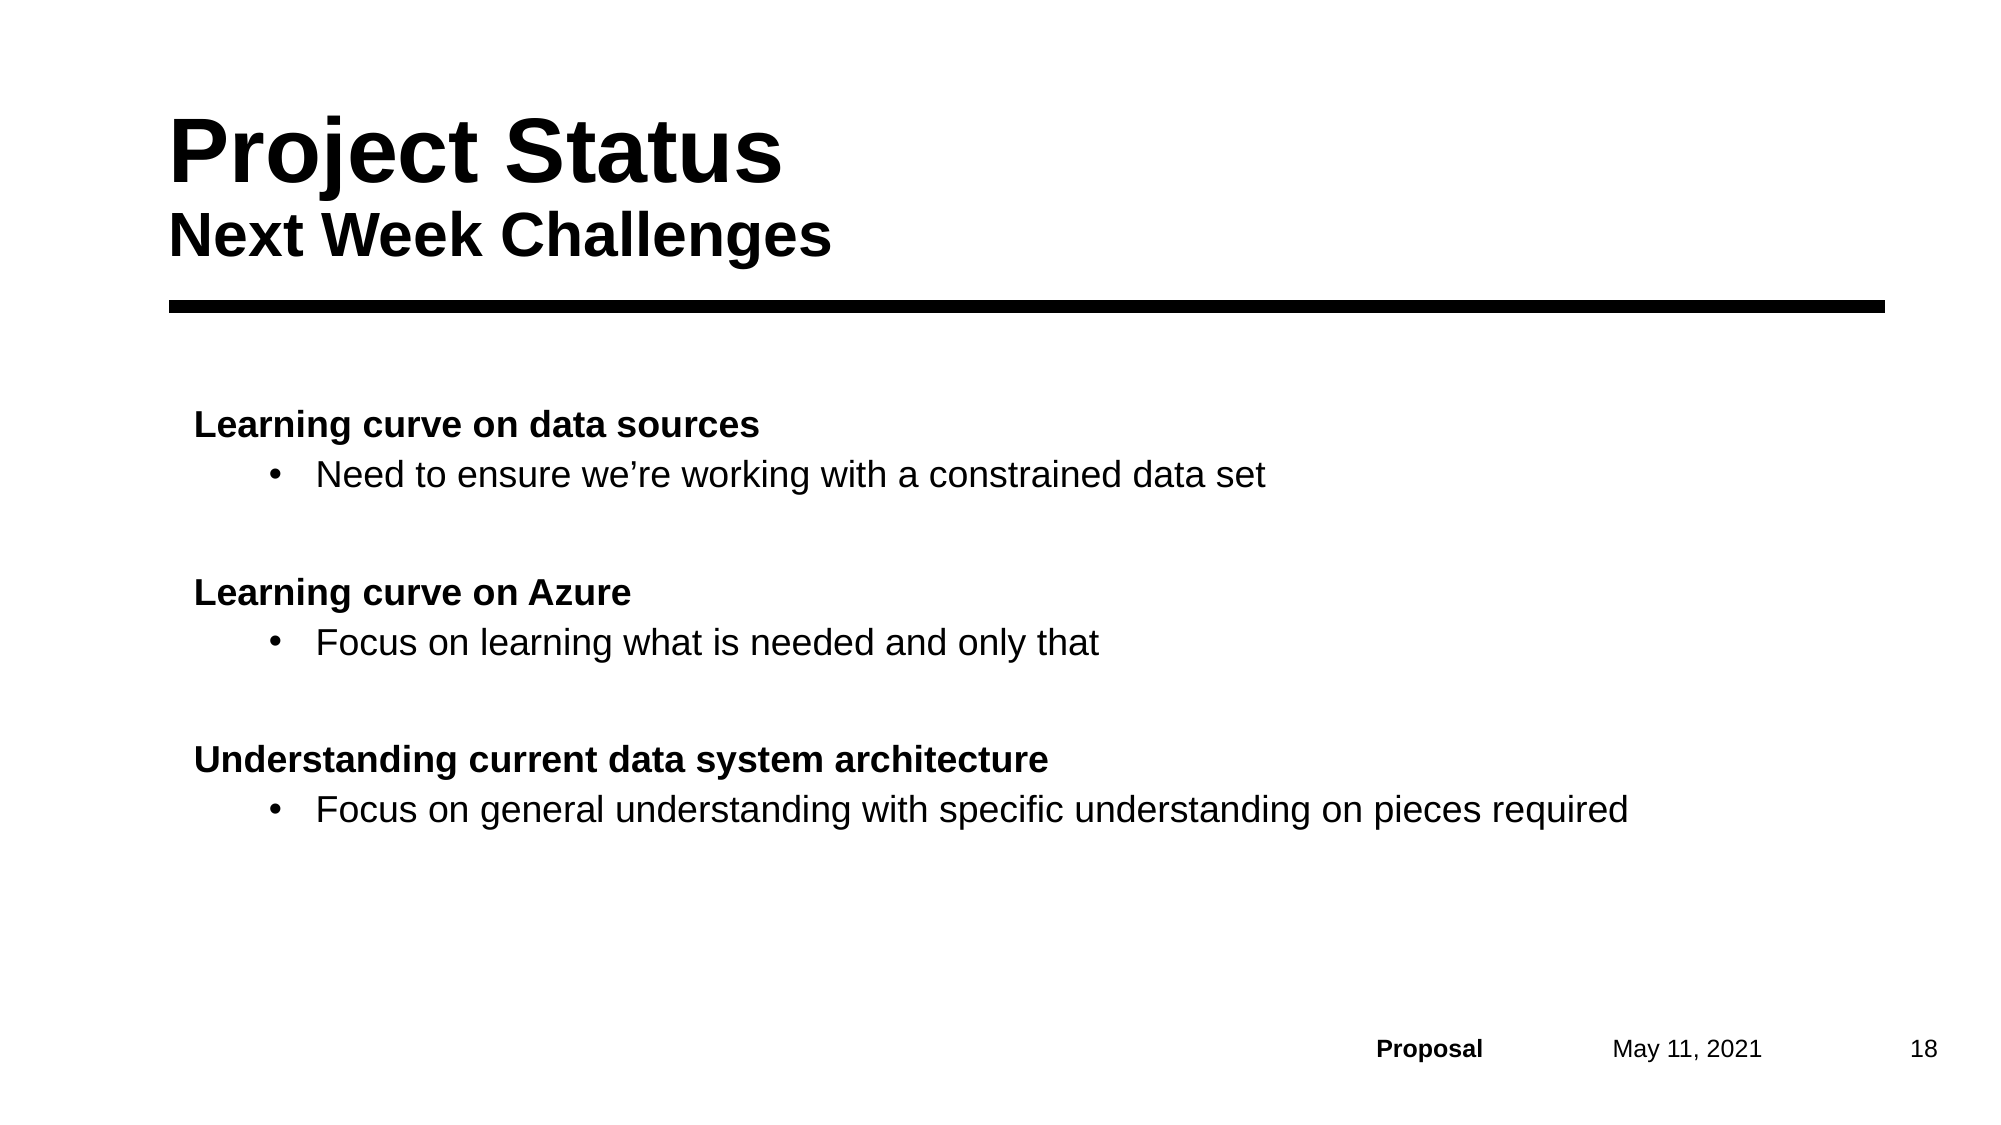

# Project Status Next Week Challenges
Learning curve on data sources
Need to ensure we’re working with a constrained data set

Learning curve on Azure
Focus on learning what is needed and only that

Understanding current data system architecture
Focus on general understanding with specific understanding on pieces required

May 11, 2021
18
Proposal